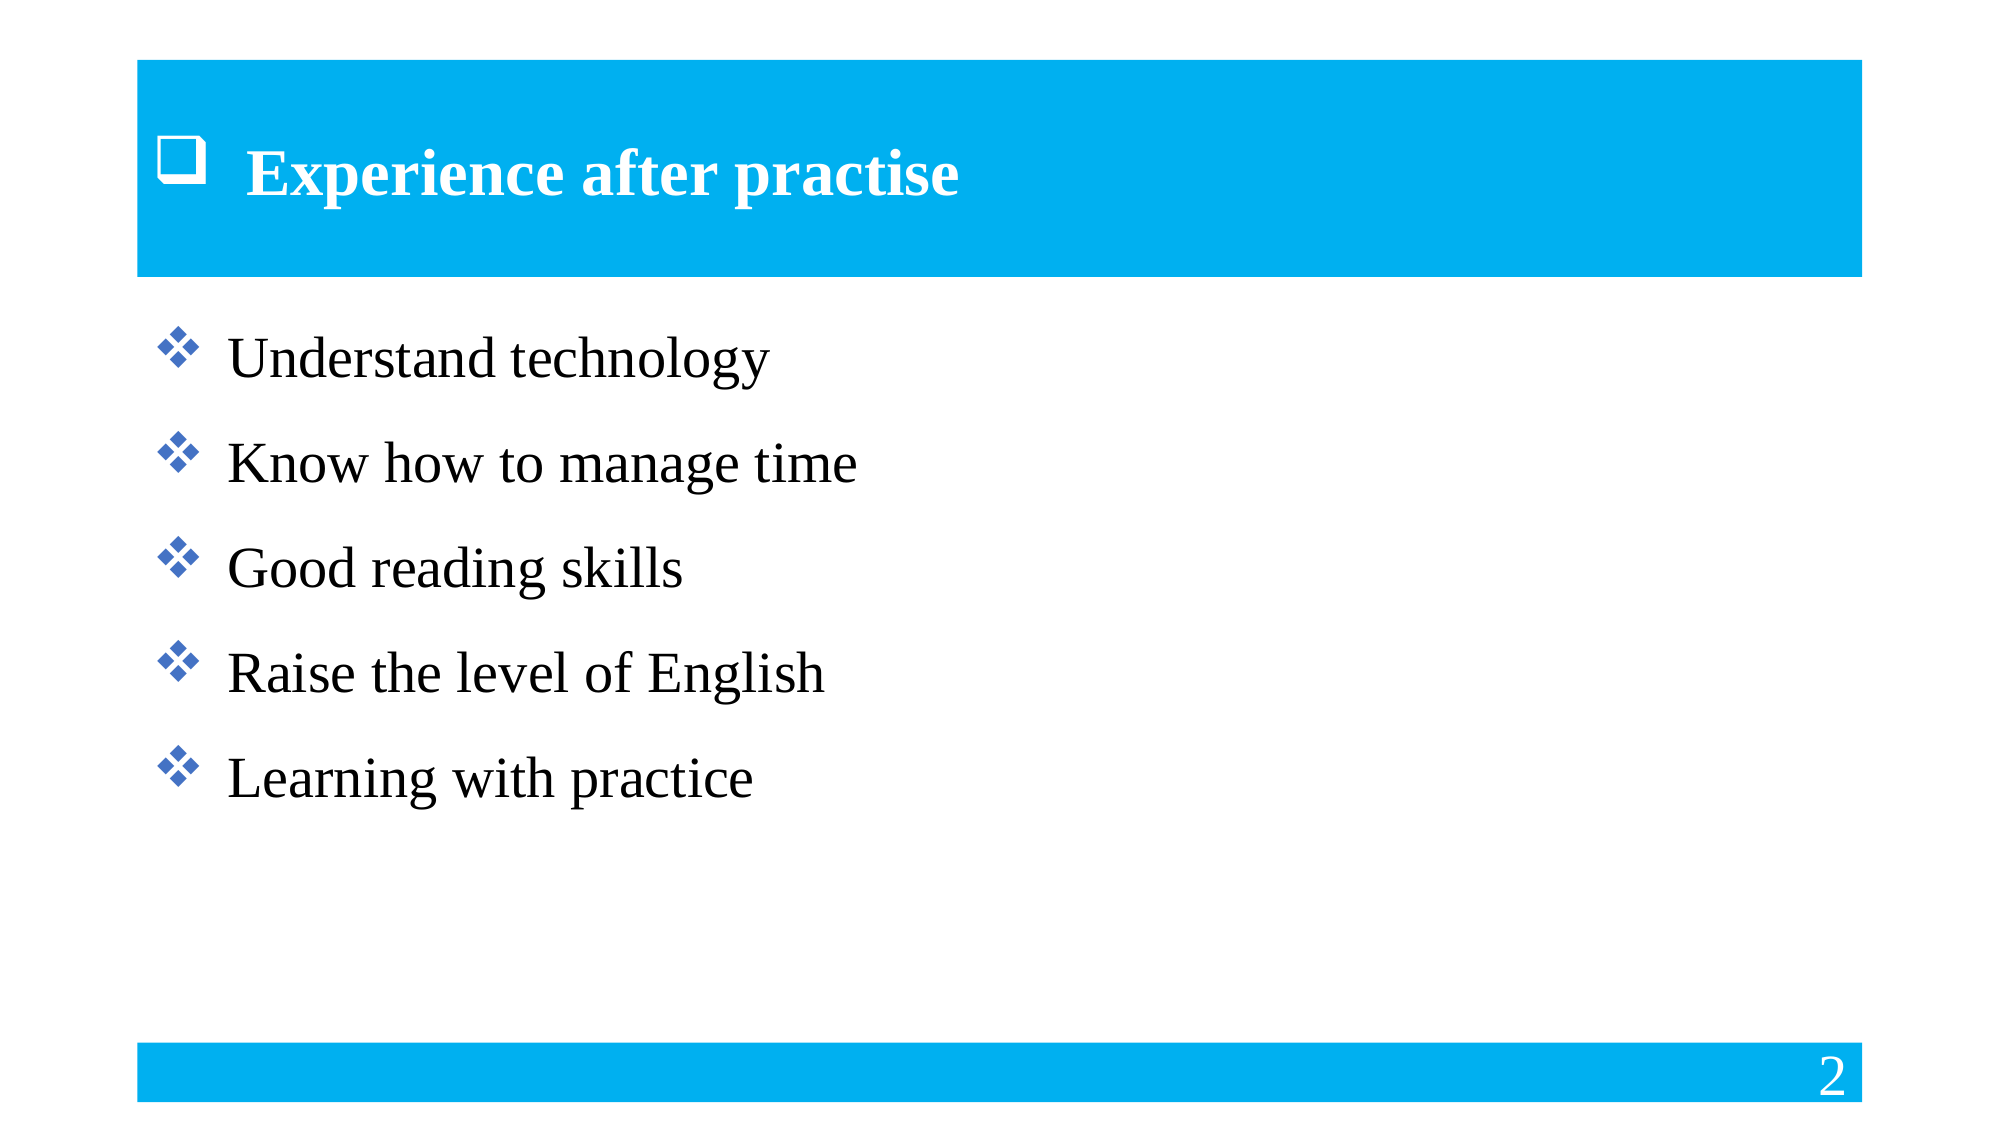

Experience after practise
#
Understand technology
Know how to manage time
Good reading skills
Raise the level of English
Learning with practice

2